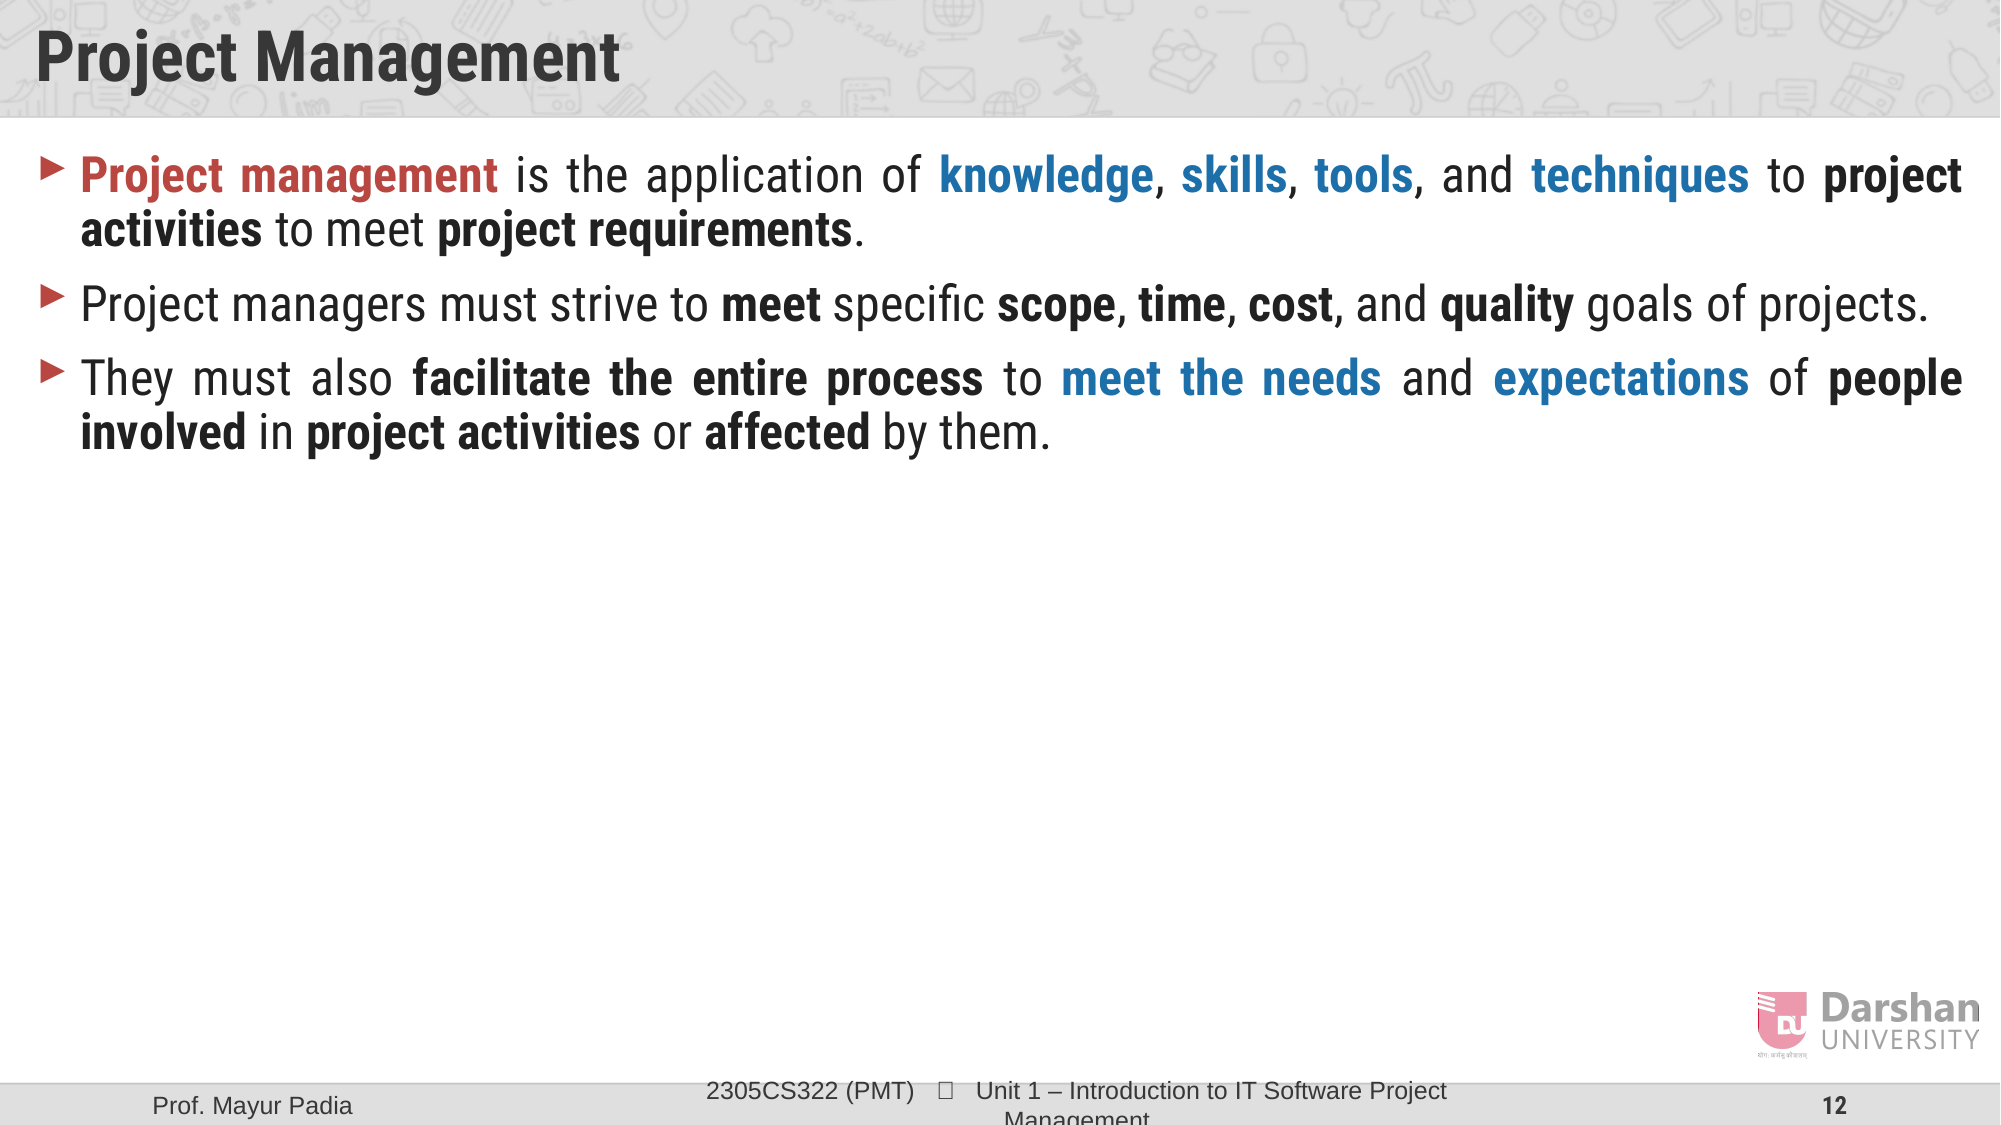

# Project Management
Project management is the application of knowledge, skills, tools, and techniques to project activities to meet project requirements.
Project managers must strive to meet specific scope, time, cost, and quality goals of projects.
They must also facilitate the entire process to meet the needs and expectations of people involved in project activities or affected by them.